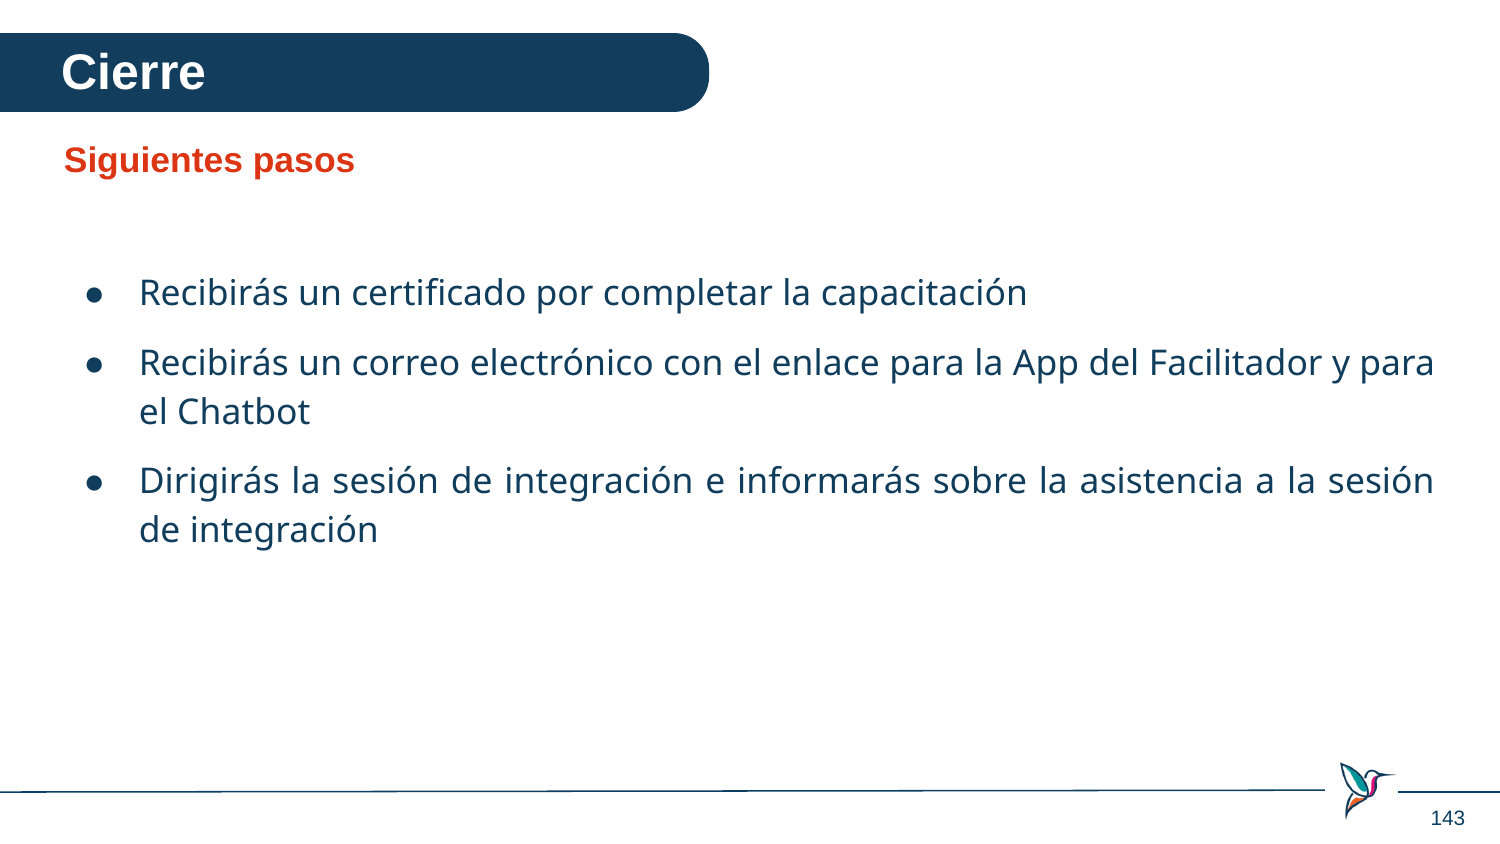

Cierre
Siguientes pasos

Recibirás un certificado por completar la capacitación
Recibirás un correo electrónico con el enlace para la App del Facilitador y para el Chatbot
Dirigirás la sesión de integración e informarás sobre la asistencia a la sesión de integración